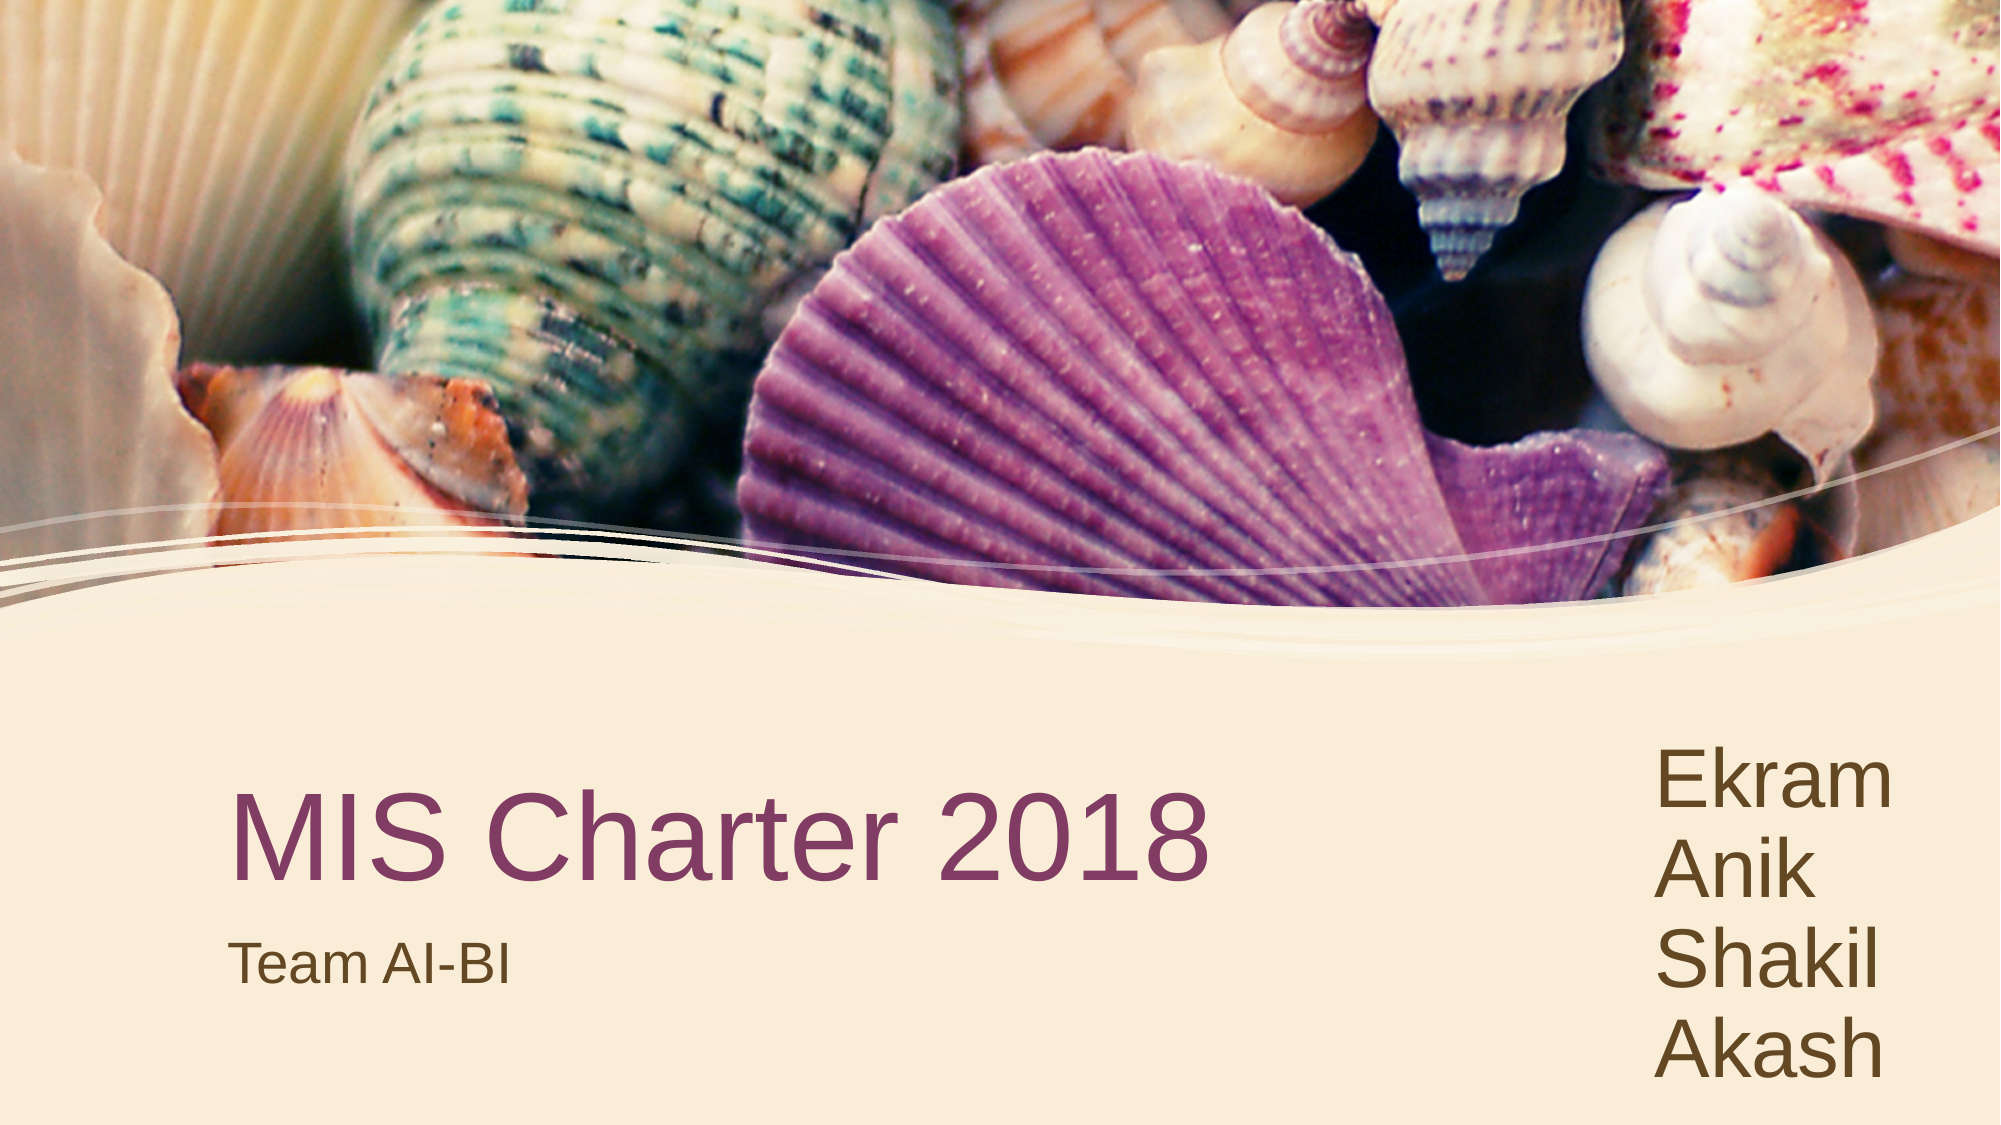

# MIS Charter 2018
Ekram
Anik
Shakil
Akash
Team AI-BI